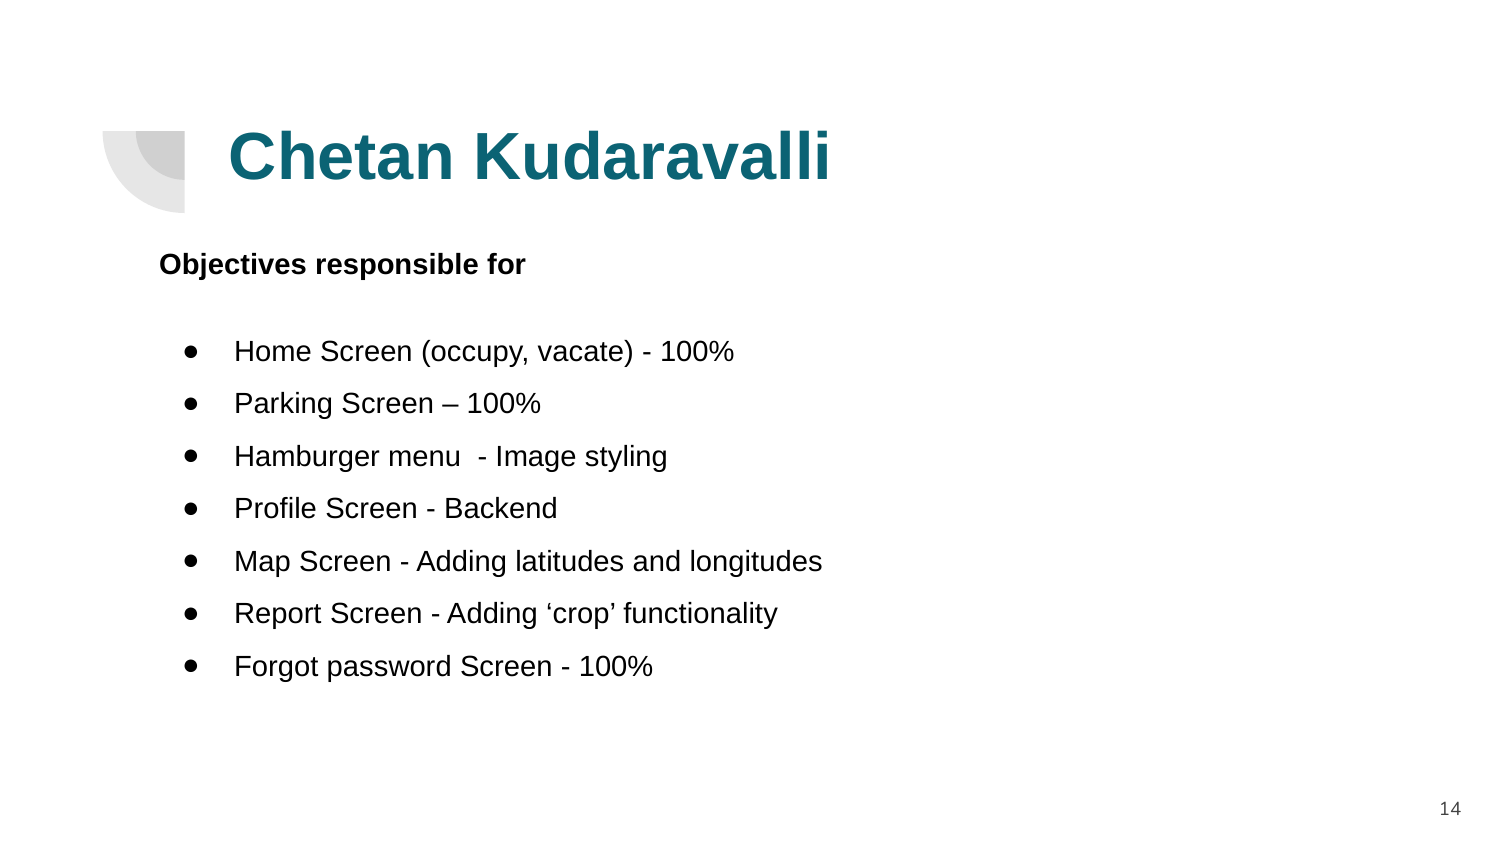

# Chetan Kudaravalli
Objectives responsible for

Home Screen (occupy, vacate) - 100%
Parking Screen – 100%
Hamburger menu  - Image styling
Profile Screen - Backend
Map Screen - Adding latitudes and longitudes
Report Screen - Adding ‘crop’ functionality
Forgot password Screen - 100%
14